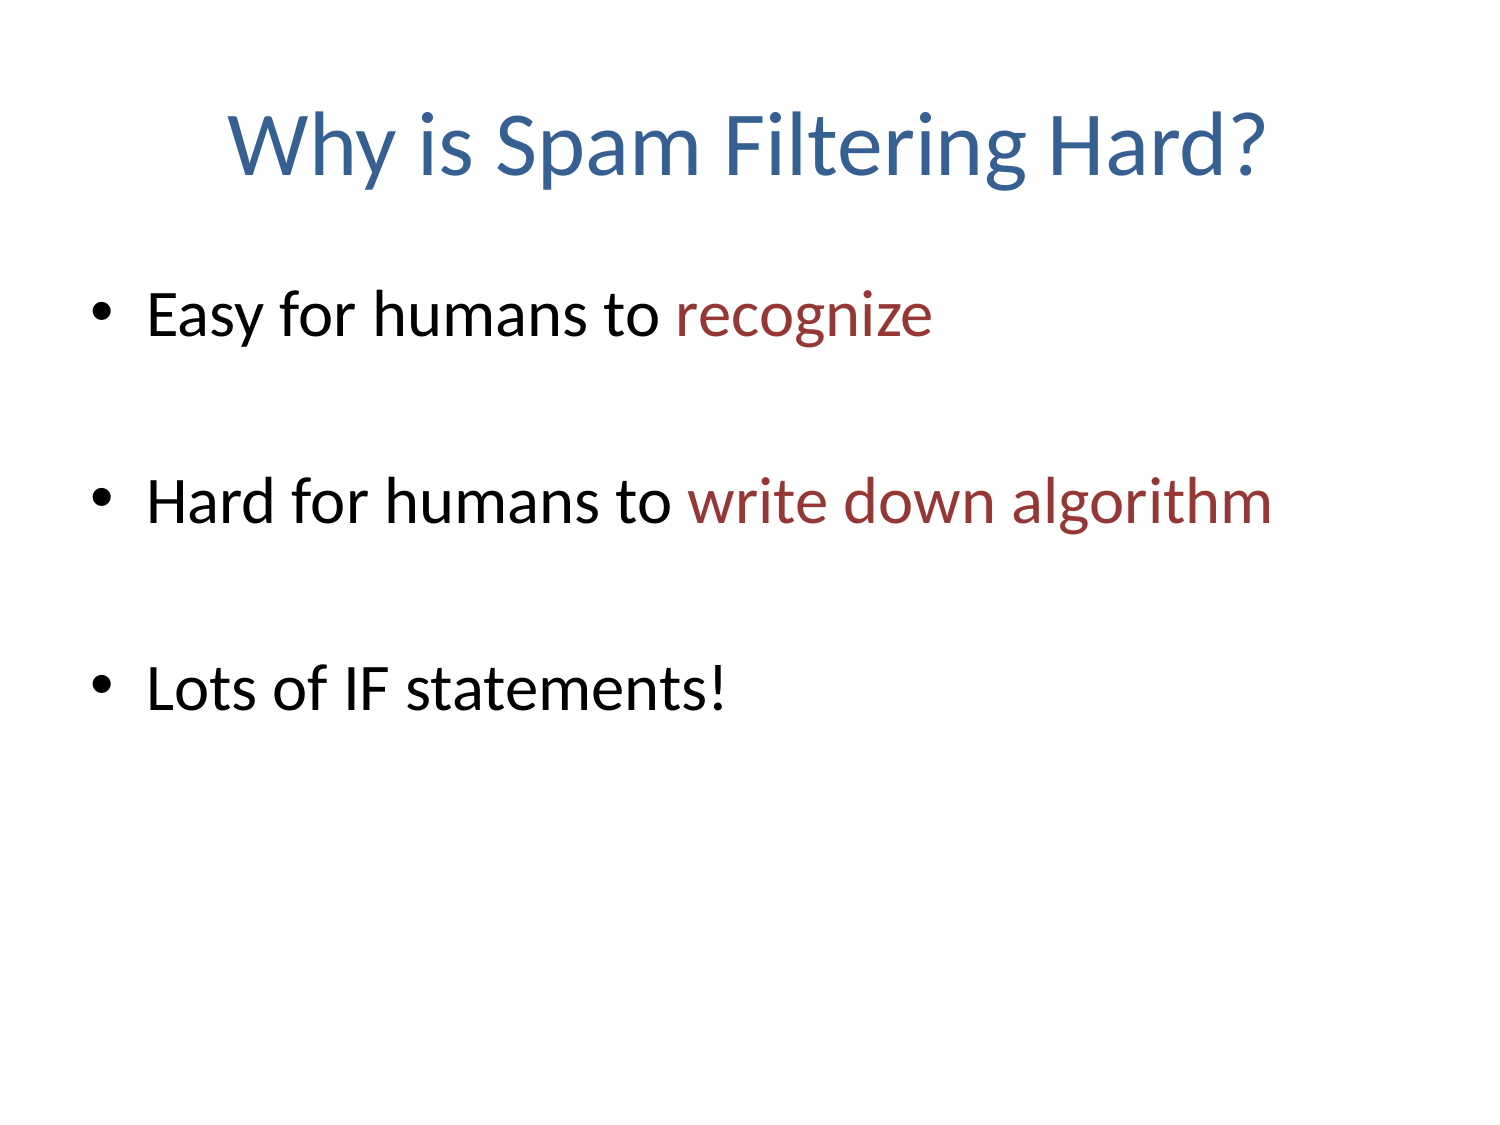

# Why is Spam Filtering Hard?
Easy for humans to recognize

Hard for humans to write down algorithm

Lots of IF statements!